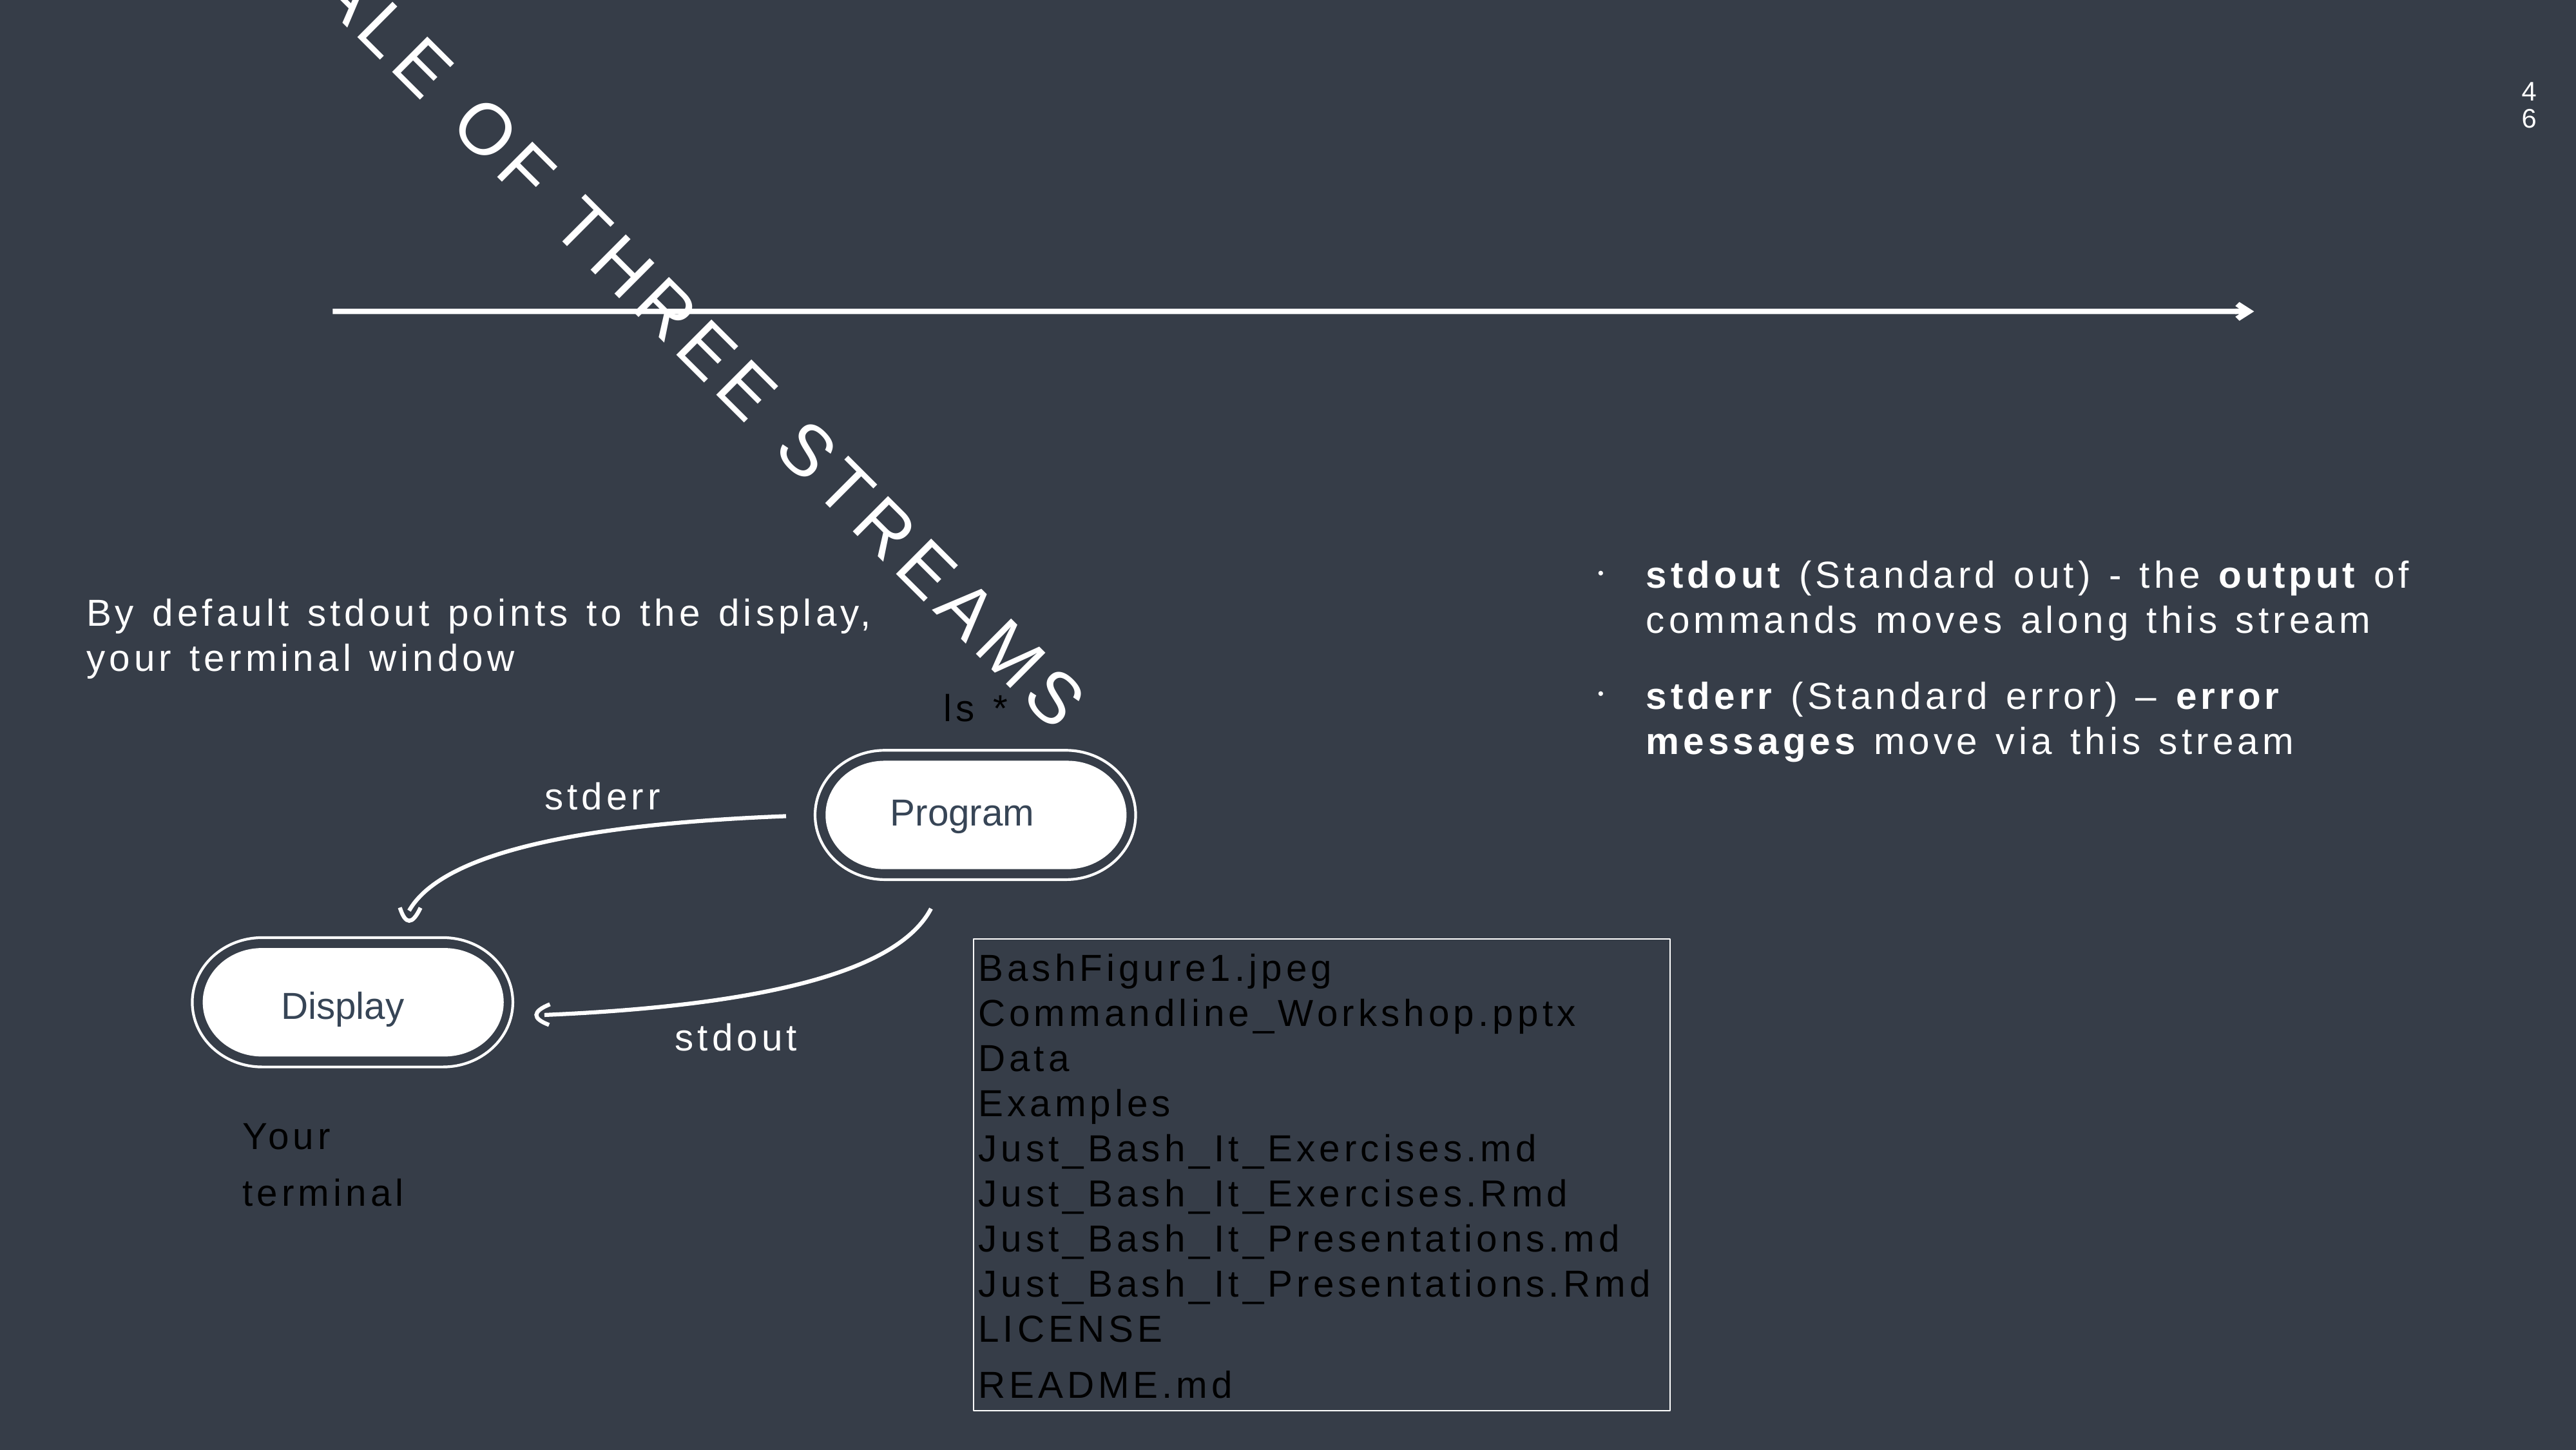

46
A TALE OF THREE STREAMS

stdout (Standard out) - the output of commands moves along this stream
stderr (Standard error) – error messages move via this stream

By default stdout points to the display, your terminal window
ls *

stderr
  Program

BashFigure1.jpeg
Commandline_Workshop.pptx
Data
Examples
Just_Bash_It_Exercises.md
Just_Bash_It_Exercises.Rmd
Just_Bash_It_Presentations.md
Just_Bash_It_Presentations.Rmd
LICENSE
README.md
  Display
stdout

Your
terminal